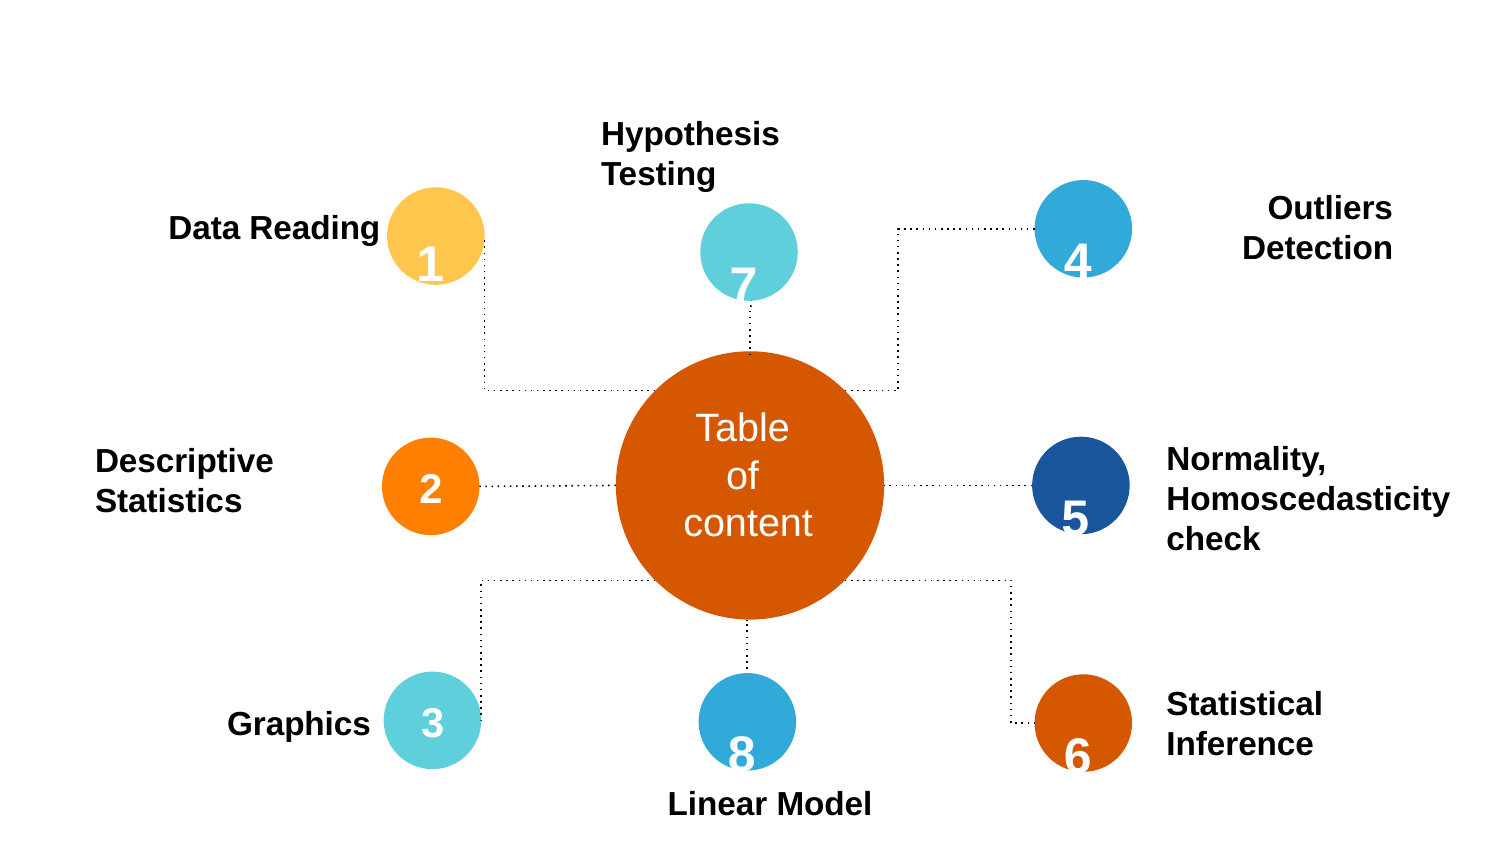

Hypothesis Testing
 4
 1
 7
Data Reading
Outliers Detection

Table
of
content
Descriptive Statistics
 5
 2
Normality,
Homoscedasticity
check

 3
 8
 6
Statistical Inference
Graphics
Linear Model